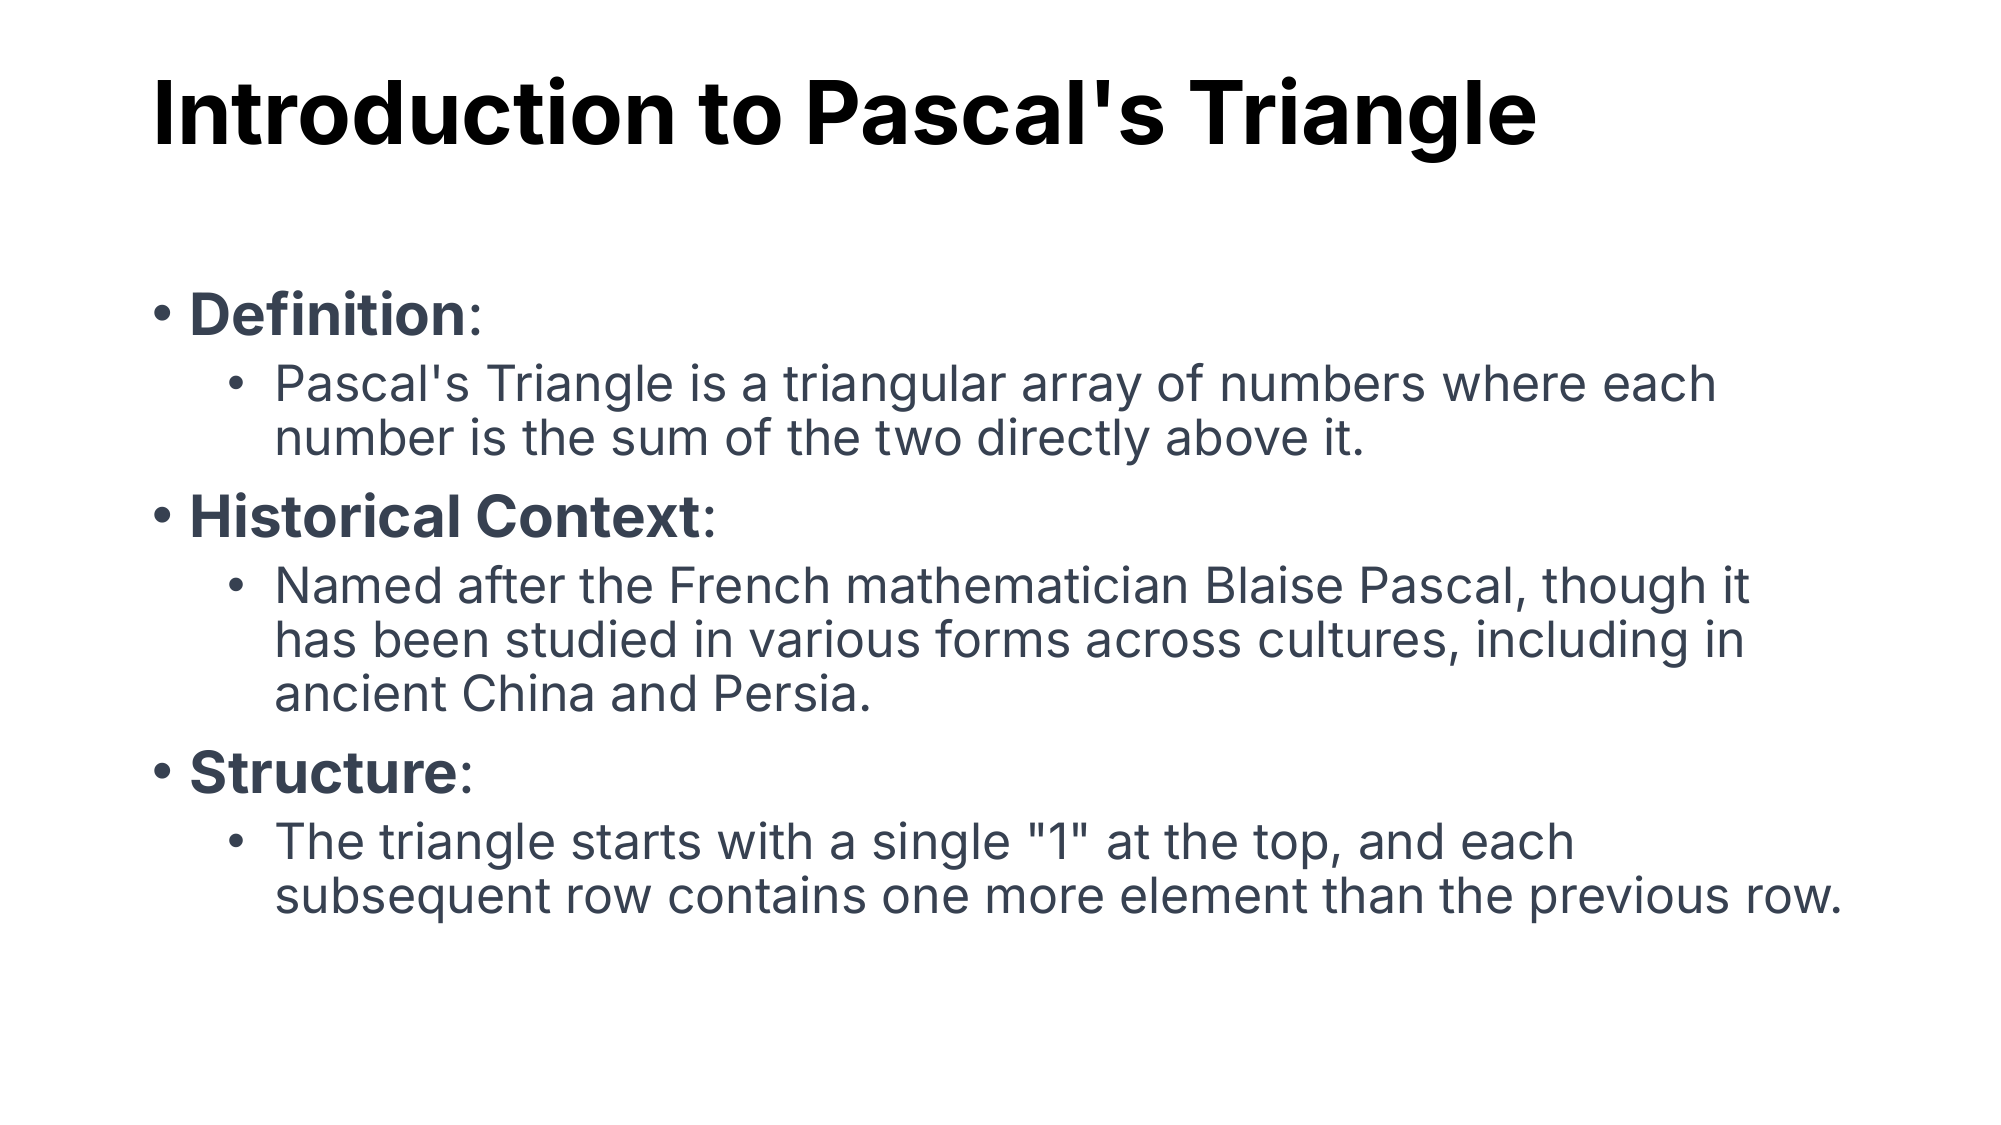

# Introduction to Pascal's Triangle
Definition:
Pascal's Triangle is a triangular array of numbers where each number is the sum of the two directly above it.
Historical Context:
Named after the French mathematician Blaise Pascal, though it has been studied in various forms across cultures, including in ancient China and Persia.
Structure:
The triangle starts with a single "1" at the top, and each subsequent row contains one more element than the previous row.